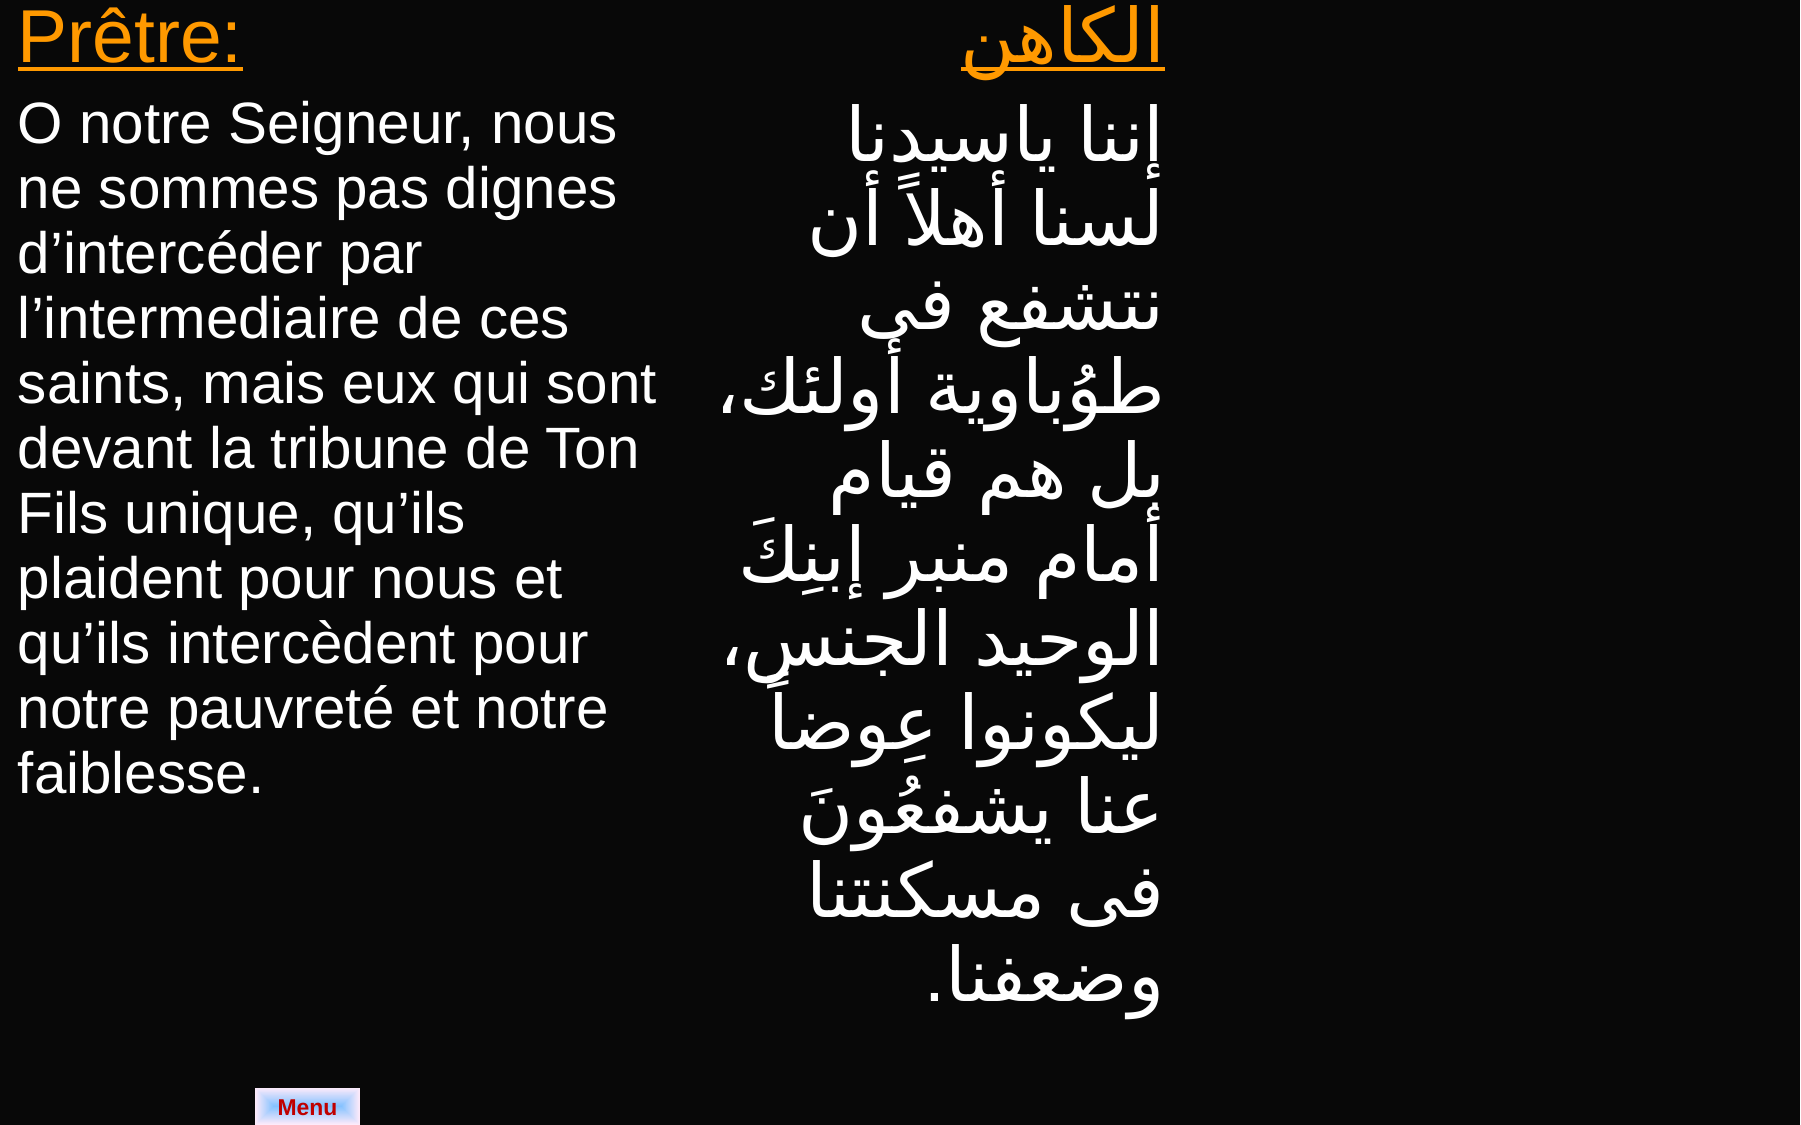

| Prêtre: O notre Seigneur, nous ne sommes pas dignes d’intercéder par l’intermediaire de ces saints, mais eux qui sont devant la tribune de Ton Fils unique, qu’ils plaident pour nous et qu’ils intercèdent pour notre pauvreté et notre faiblesse. | الكاهن إننا ياسيدنا لسنا أهلاً أن نتشفع فى طوُباوية أولئك، بل هم قيام أمام منبر إبنِكَ الوحيد الجنس، ليكونوا عِوضاً عنا يشفعُونَ فى مسكنتنا وضعفنا. |
| --- | --- |

Menu